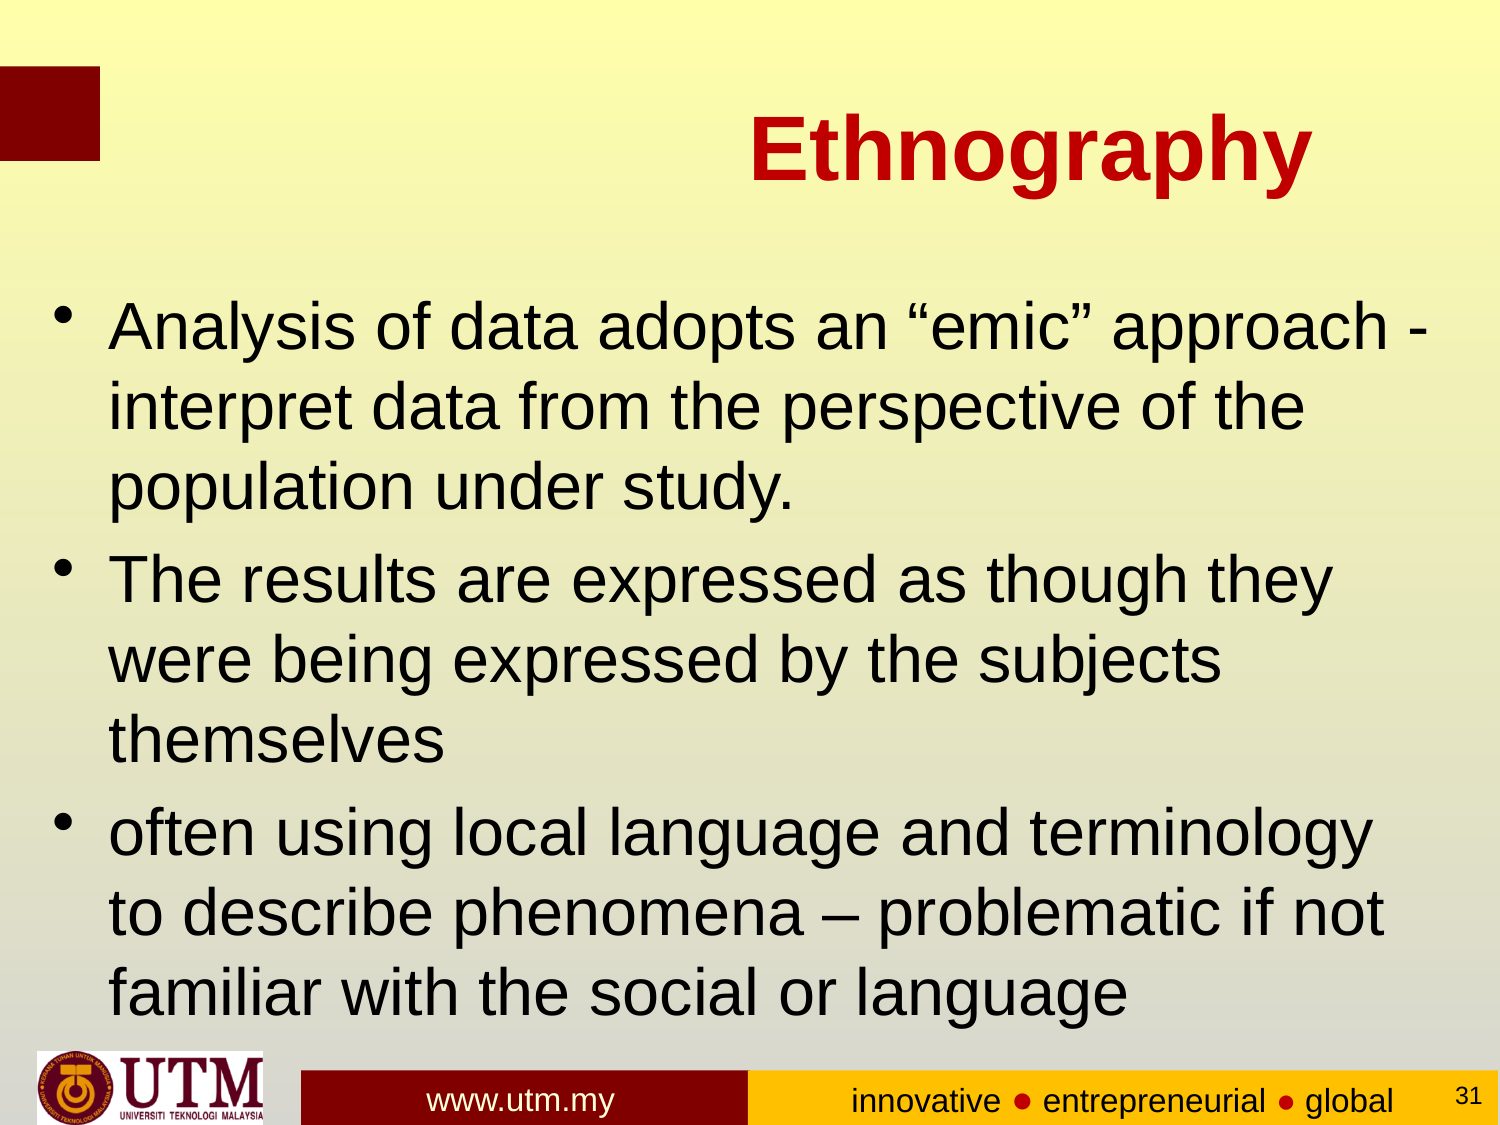

# Ethnography
Analysis of data adopts an “emic” approach - interpret data from the perspective of the population under study.
The results are expressed as though they were being expressed by the subjects themselves
often using local language and terminology to describe phenomena – problematic if not familiar with the social or language